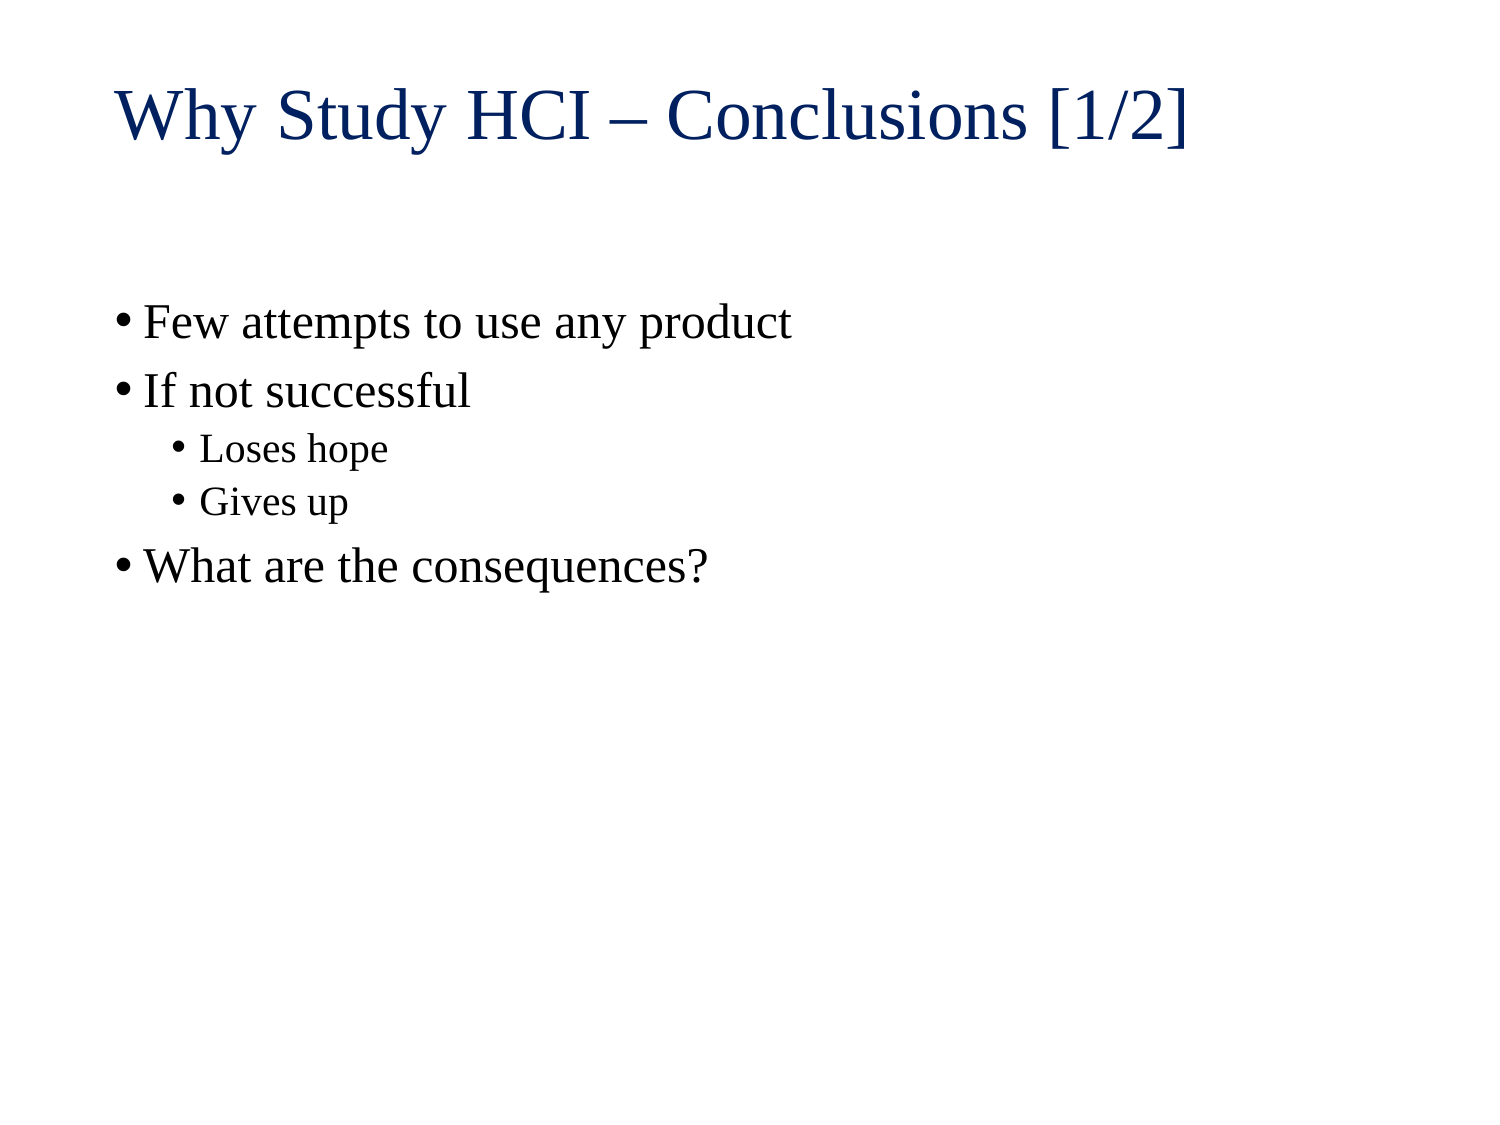

# Why Study HCI – Conclusions [1/2]
Few attempts to use any product
If not successful
Loses hope
Gives up
What are the consequences?